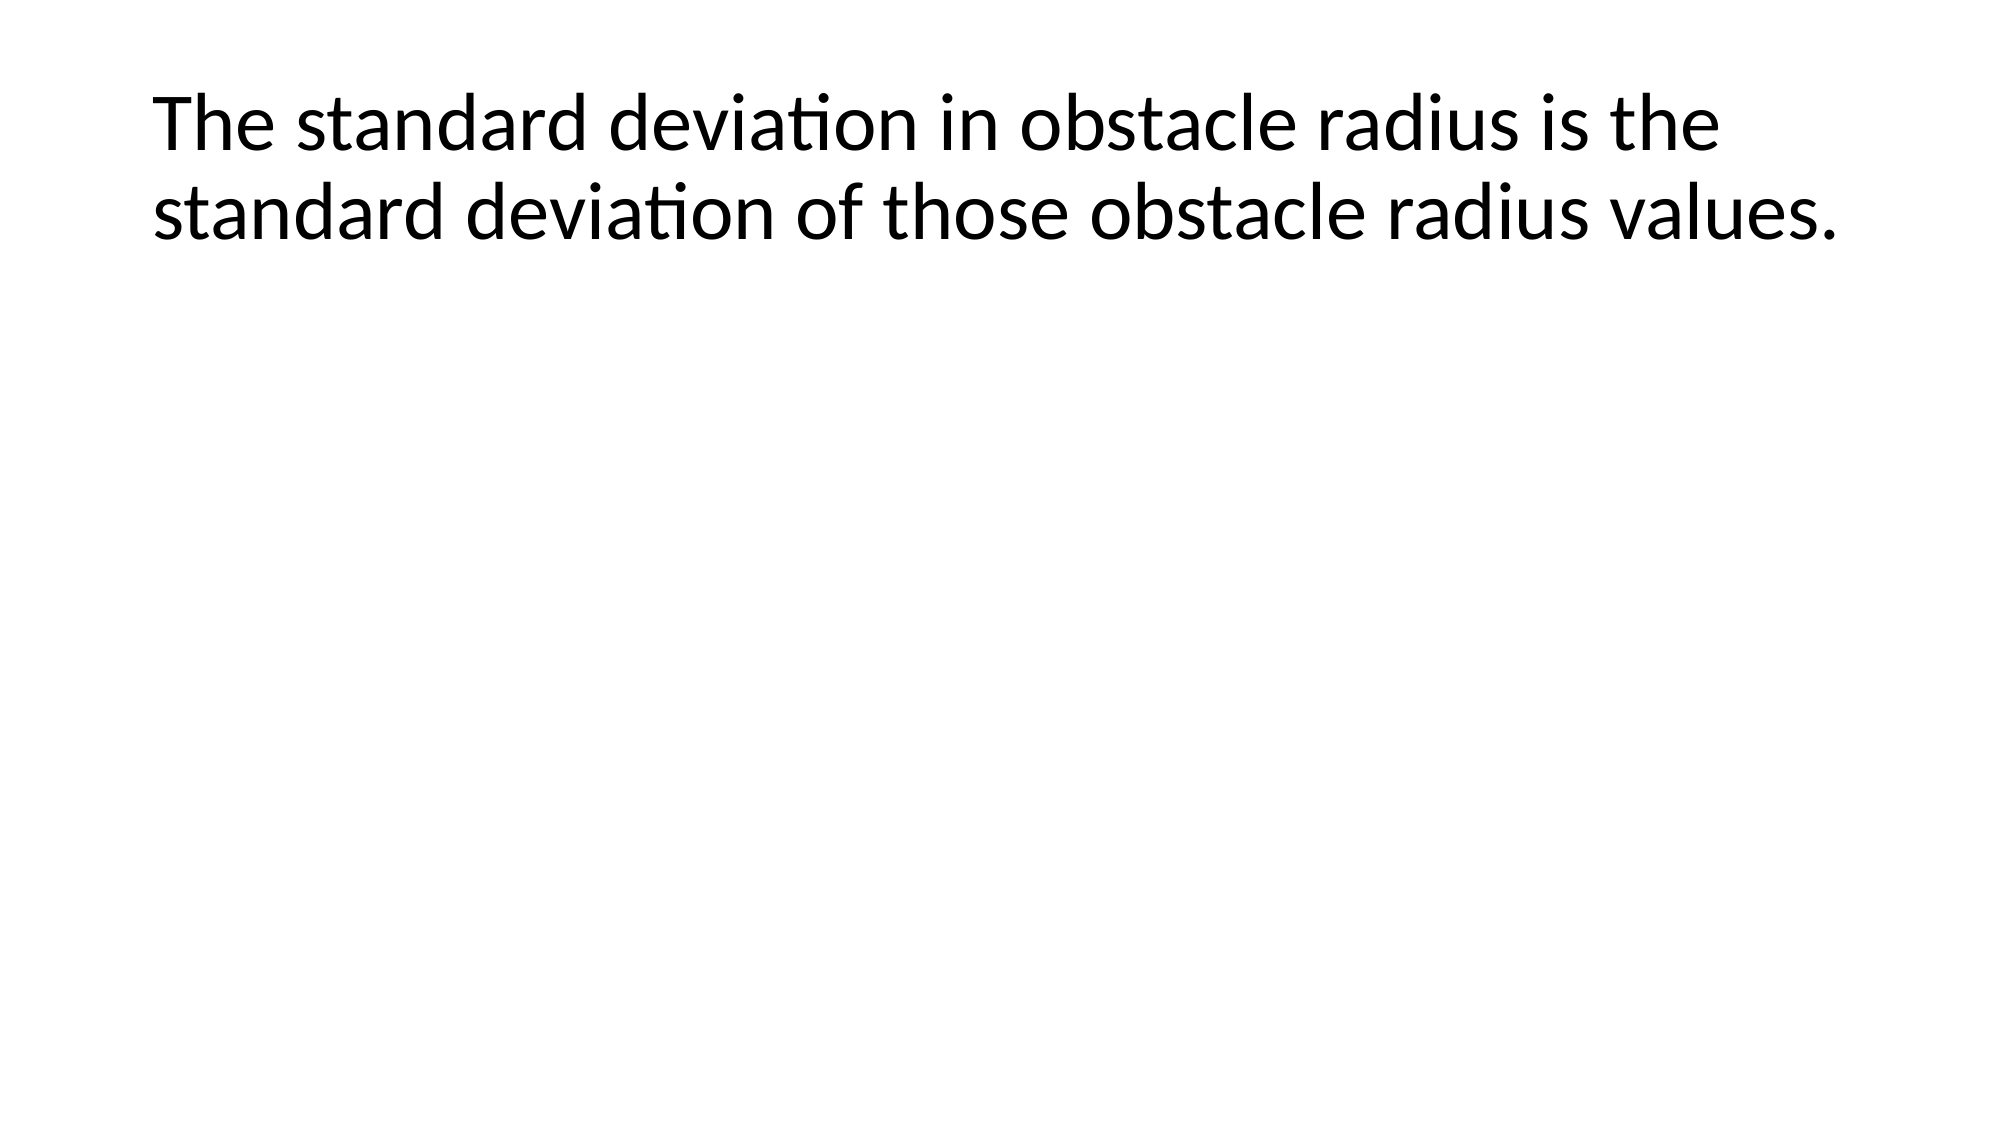

# The standard deviation in obstacle radius is the standard deviation of those obstacle radius values.